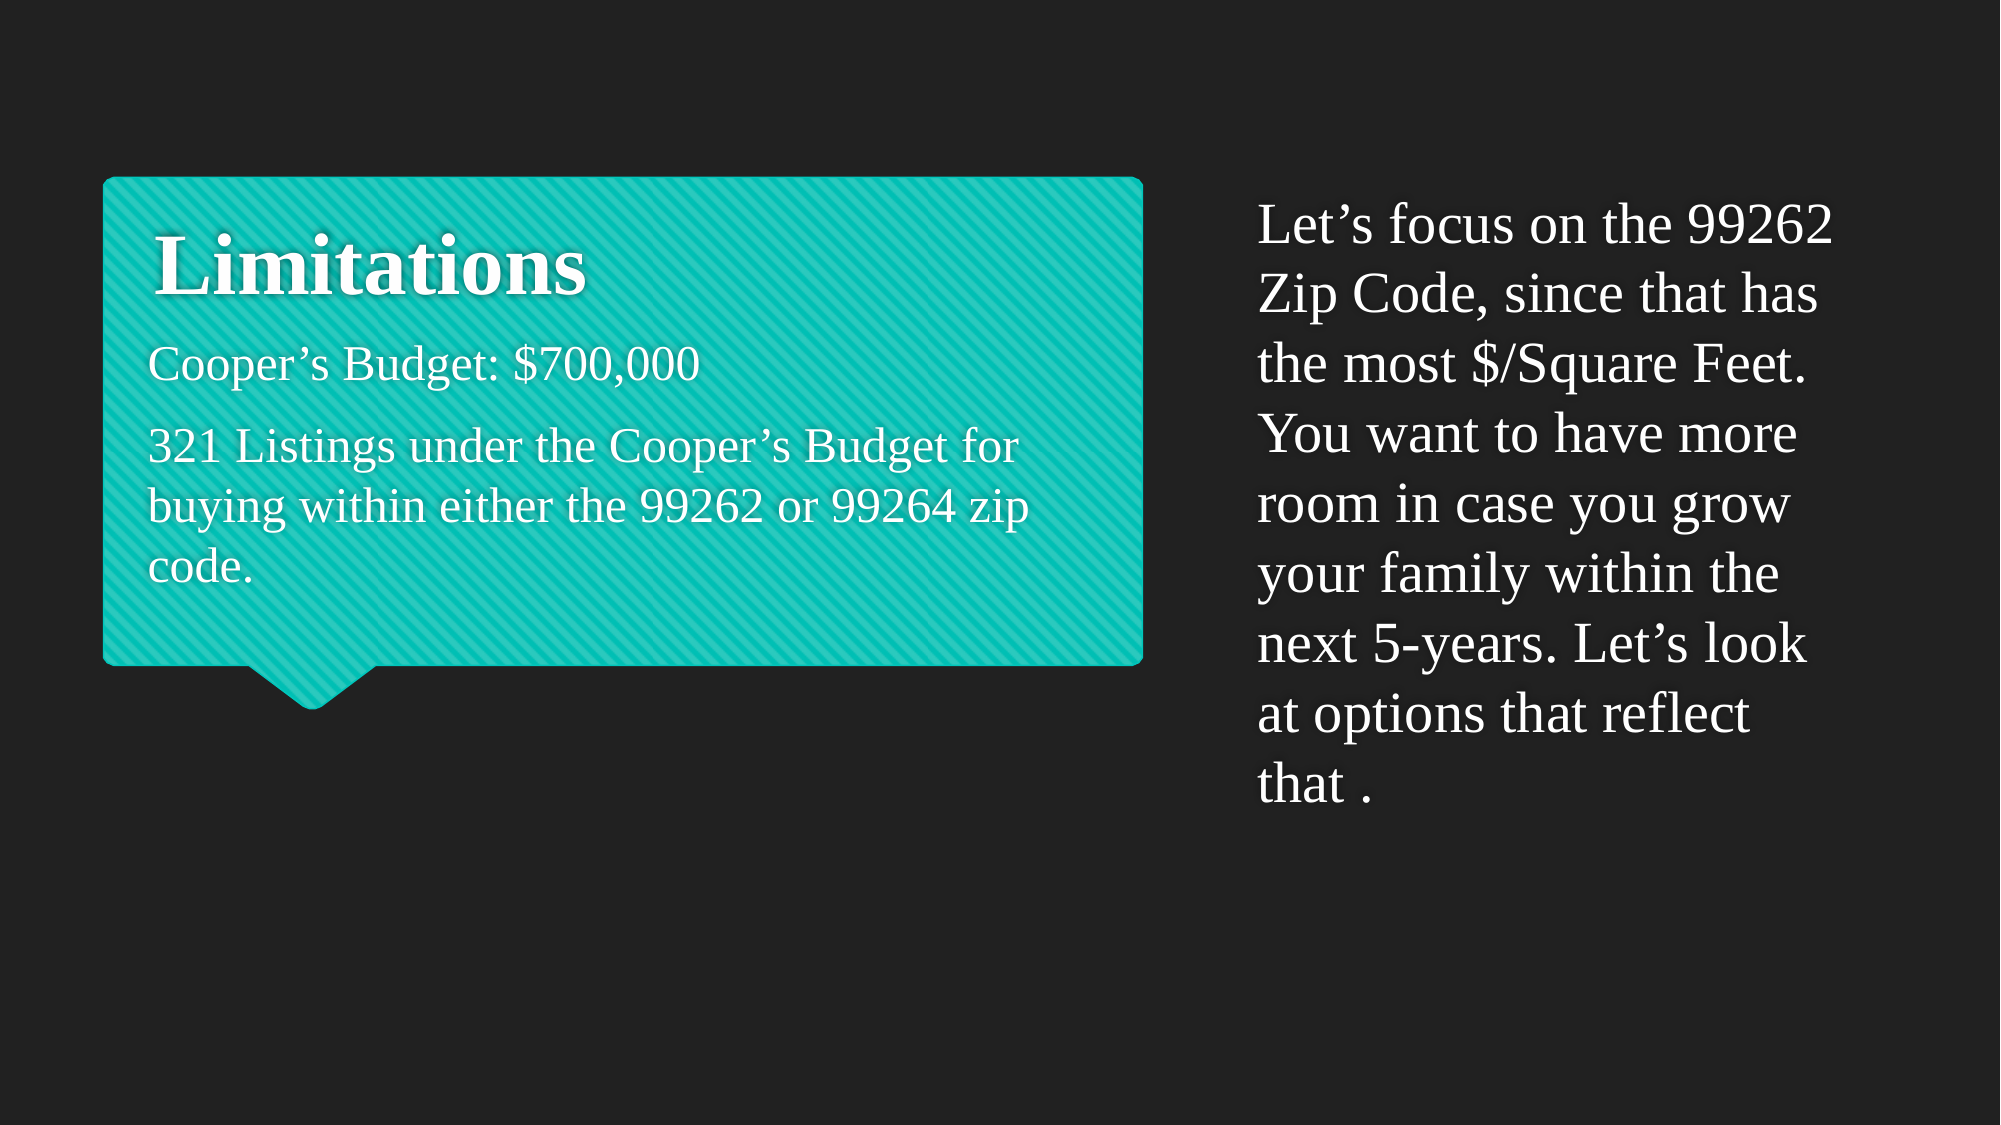

Let’s focus on the 99262 Zip Code, since that has the most $/Square Feet. You want to have more room in case you grow your family within the next 5-years. Let’s look at options that reflect that .
# Limitations
Cooper’s Budget: $700,000
321 Listings under the Cooper’s Budget for buying within either the 99262 or 99264 zip code.